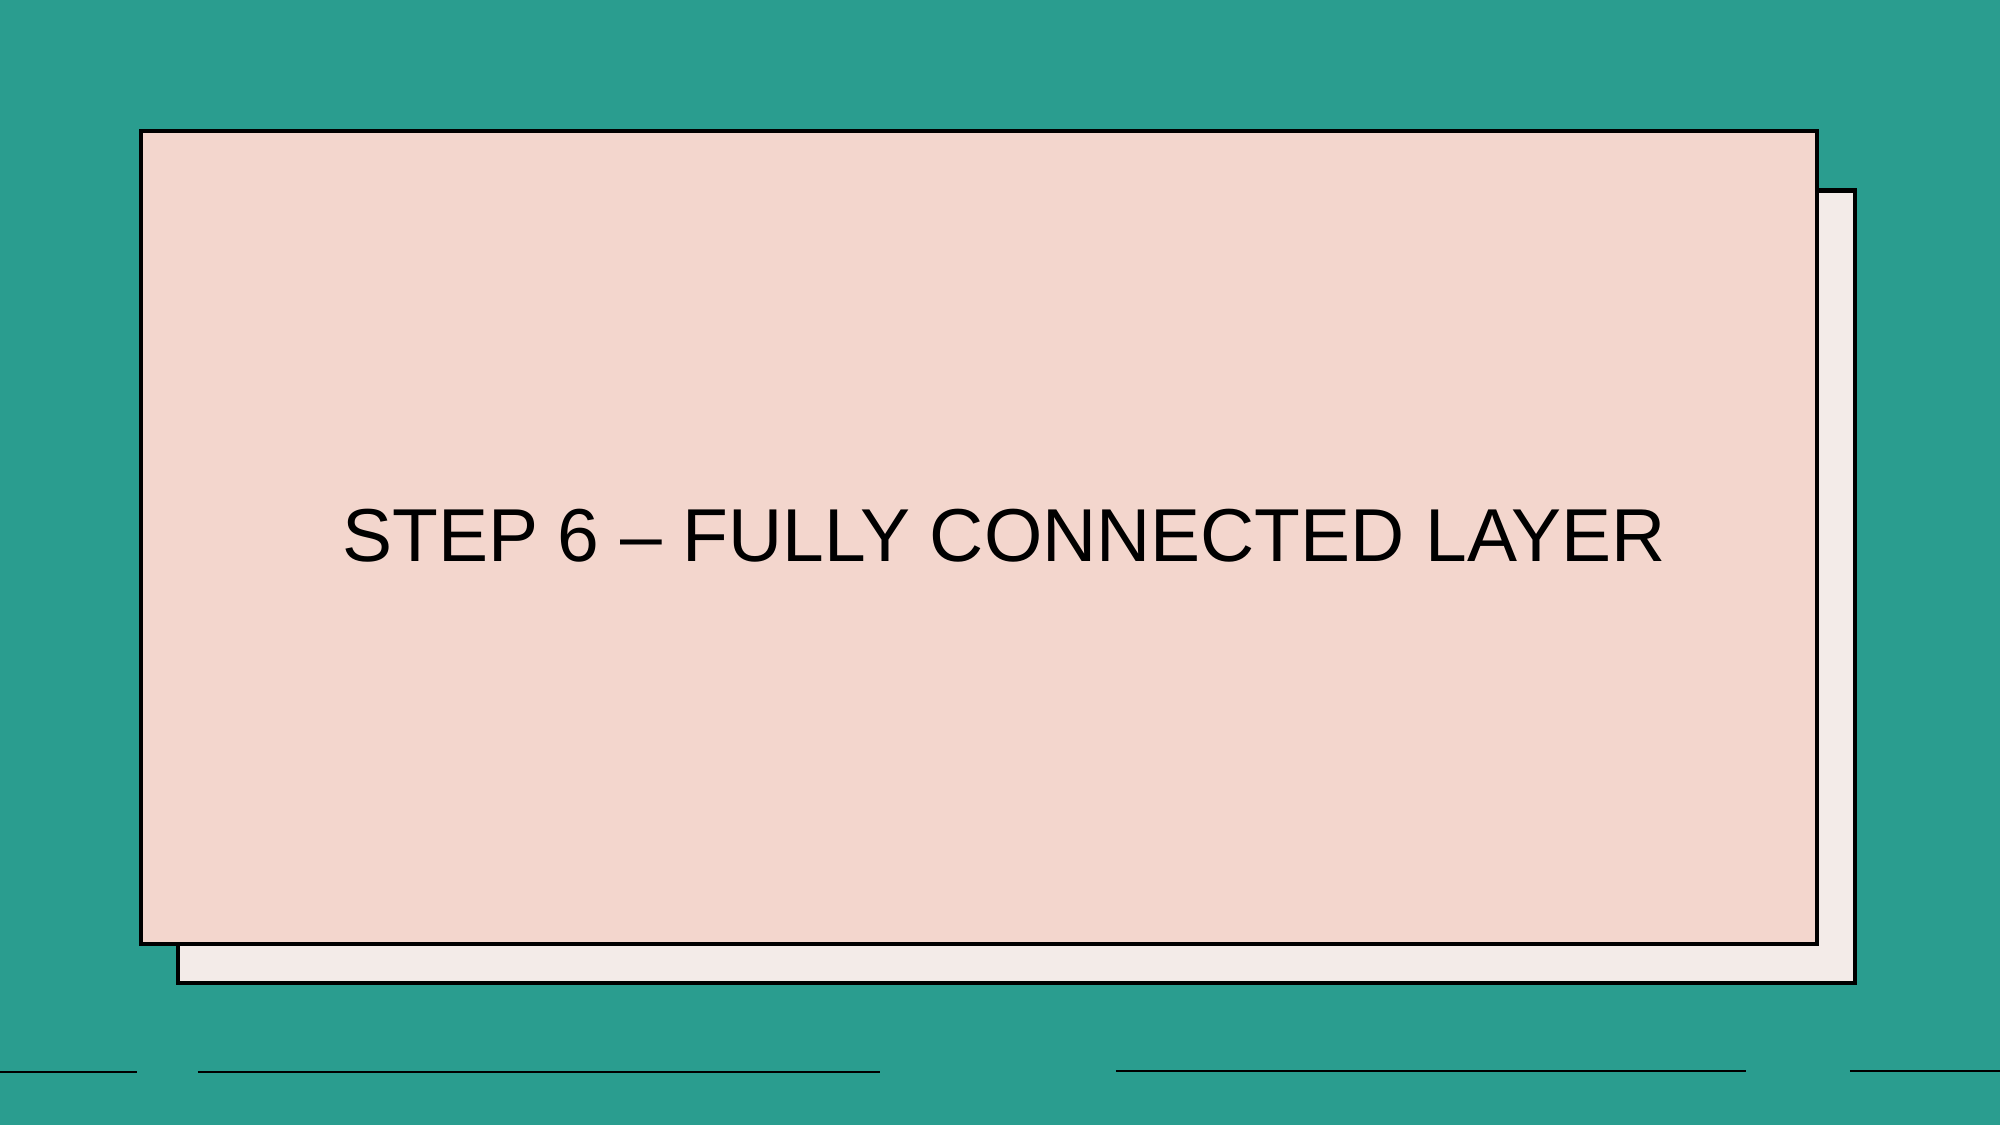

# STEP 6 – FULLY CONNECTED LAYER